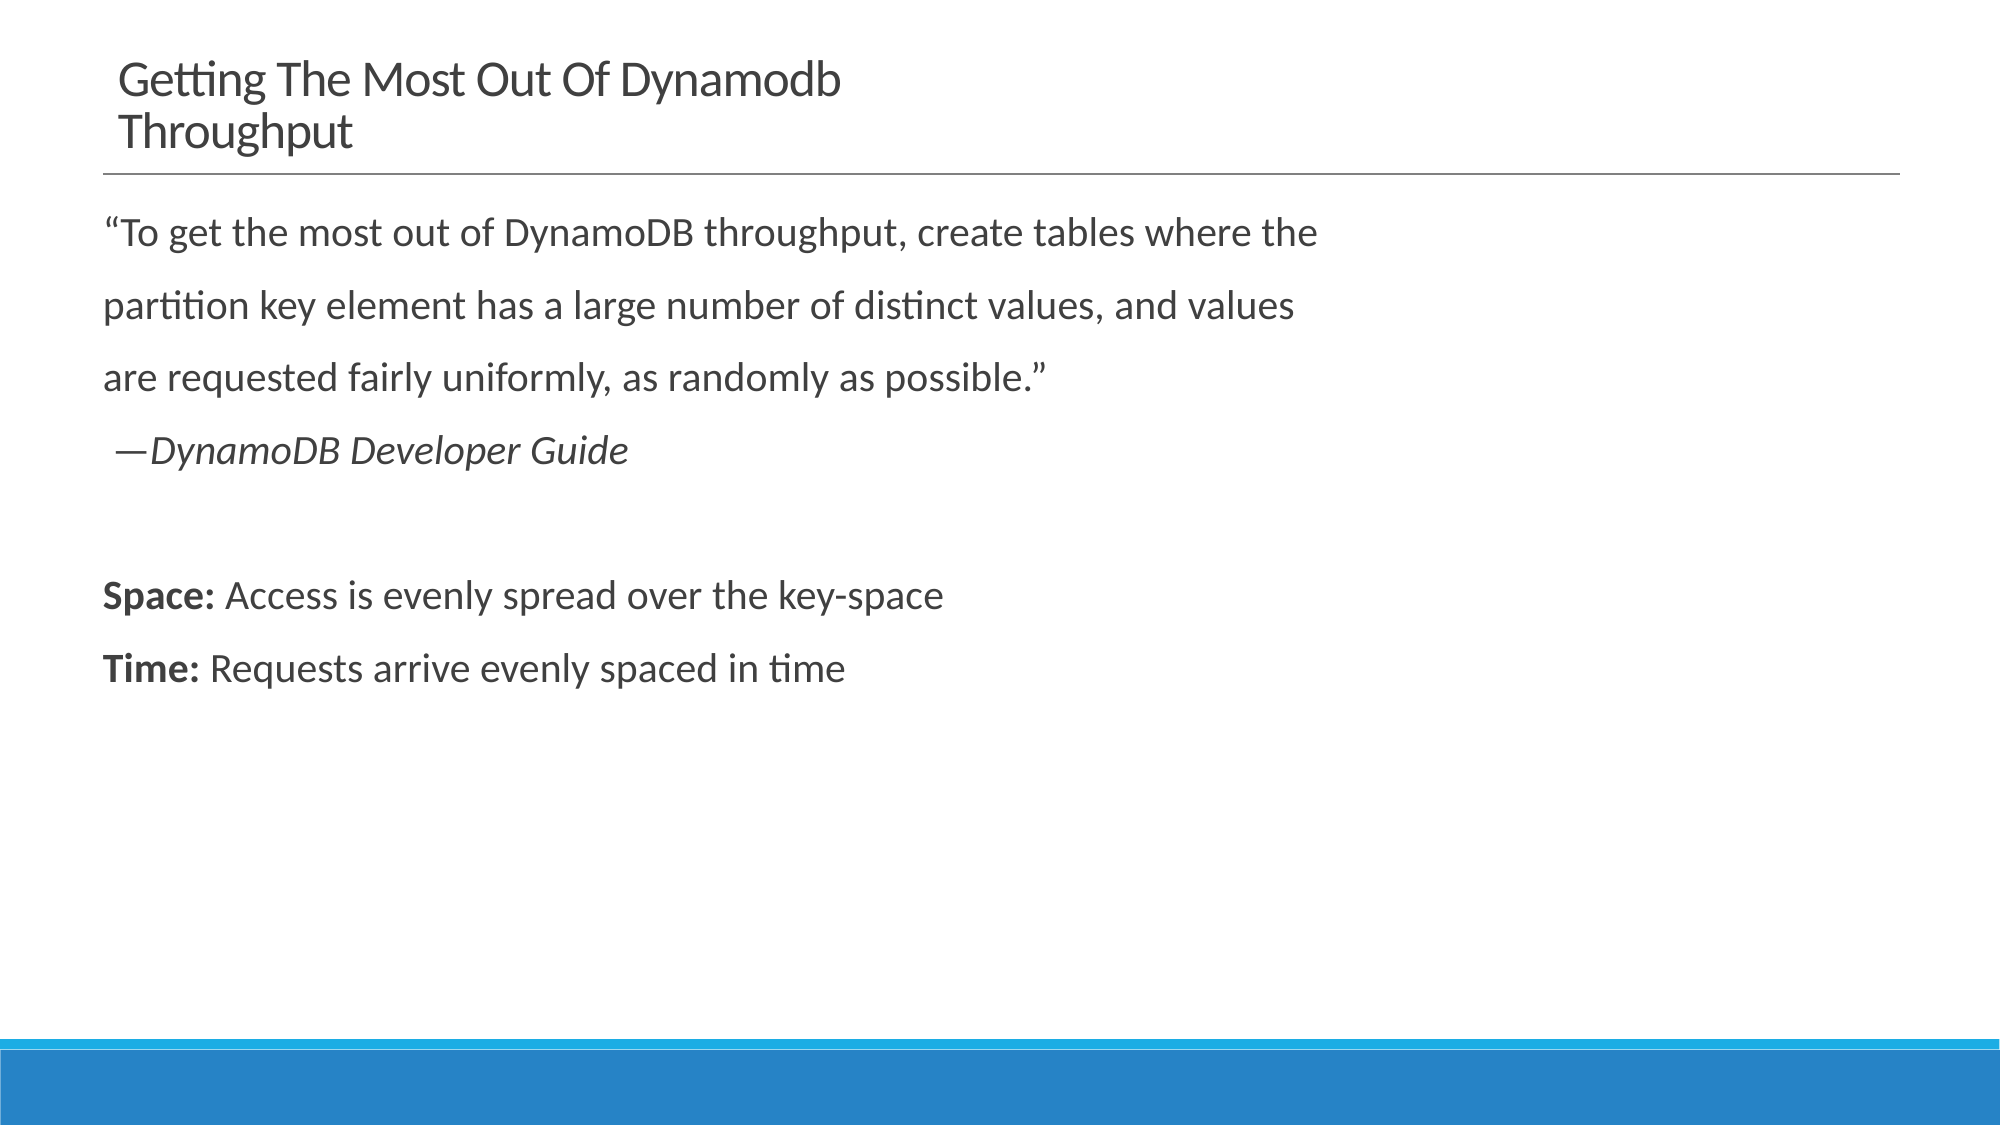

# Getting The Most Out Of Dynamodb Throughput
“To get the most out of DynamoDB throughput, create tables where the
partition key element has a large number of distinct values, and values
are requested fairly uniformly, as randomly as possible.”
 —DynamoDB Developer Guide

Space: Access is evenly spread over the key-space
Time: Requests arrive evenly spaced in time